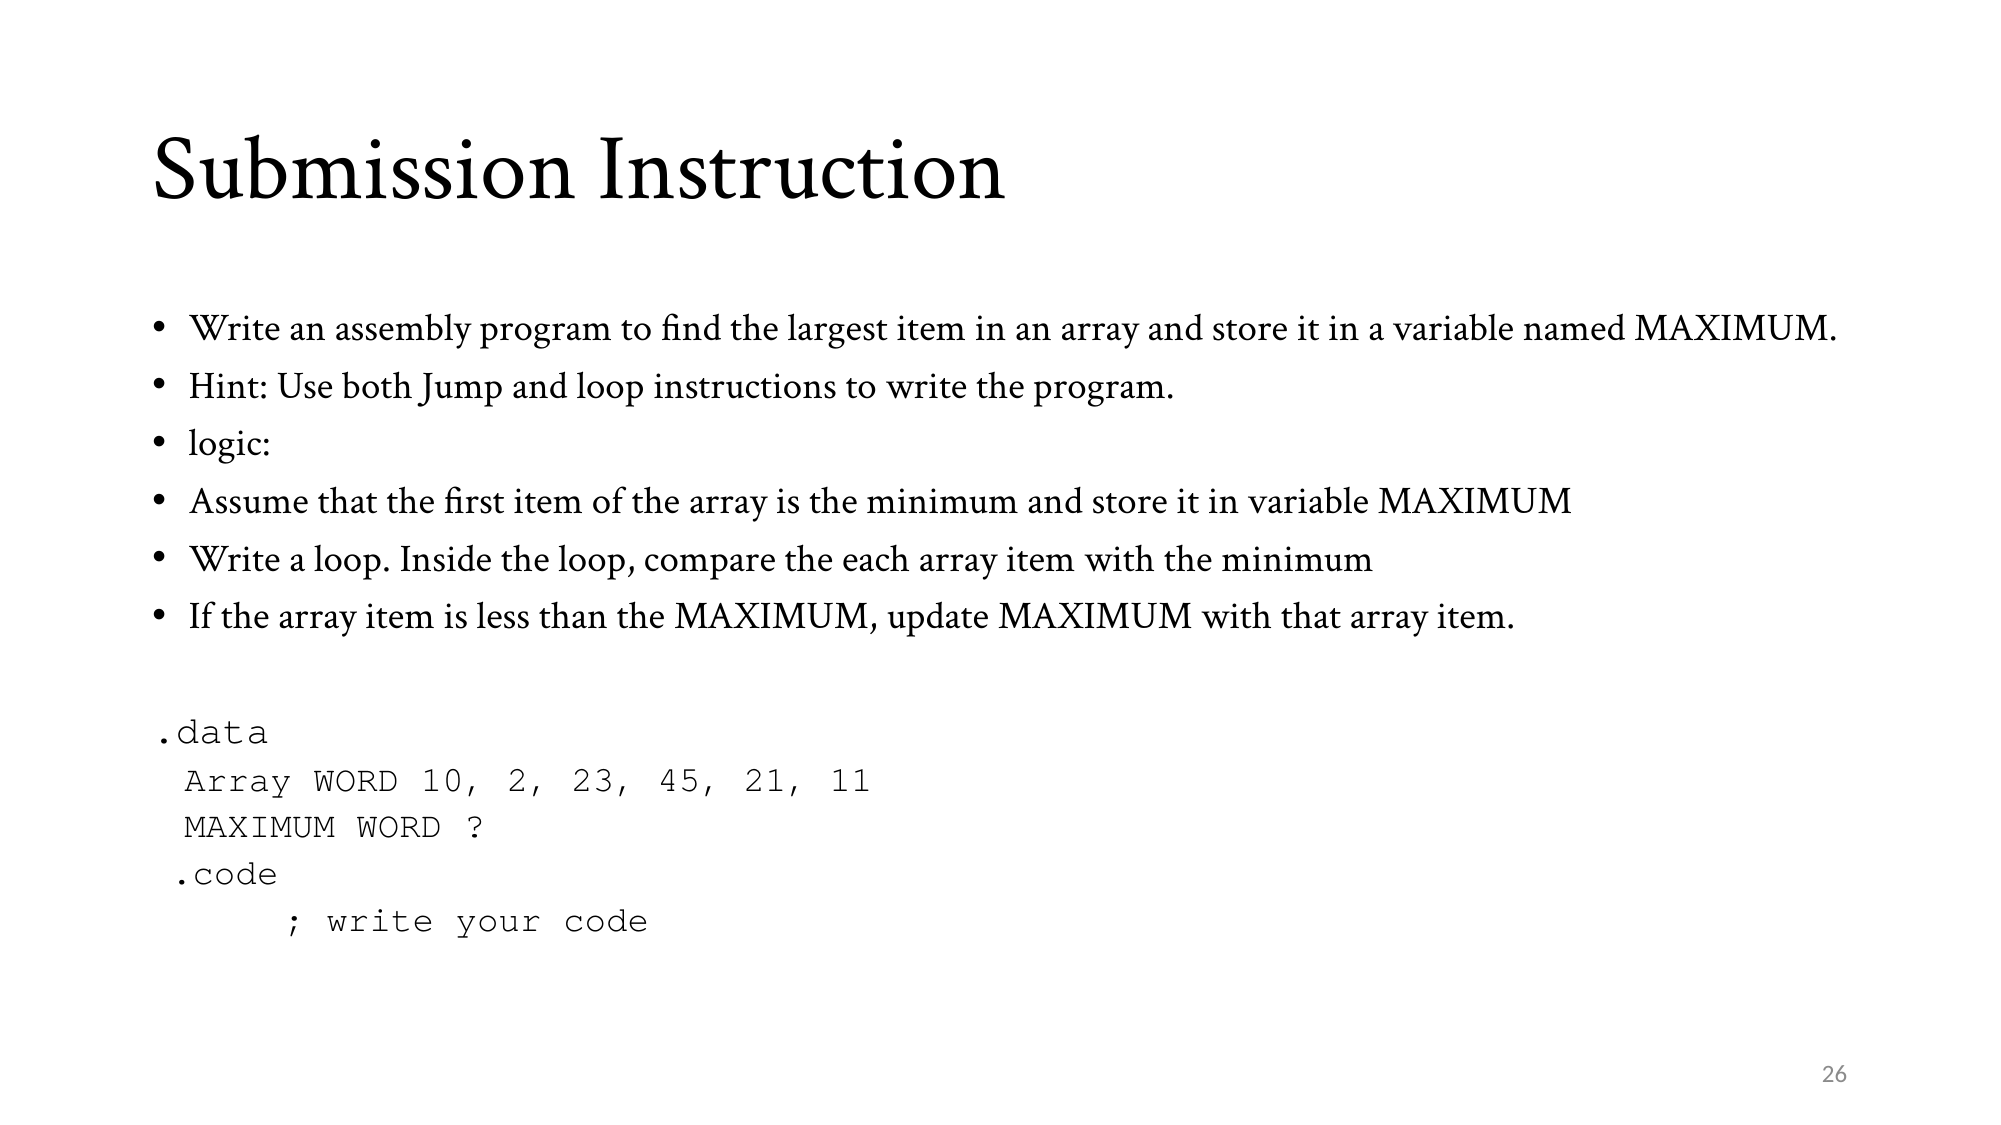

# Submission Instruction
Write an assembly program to find the largest item in an array and store it in a variable named MAXIMUM.
Hint: Use both Jump and loop instructions to write the program.
logic:
Assume that the first item of the array is the minimum and store it in variable MAXIMUM
Write a loop. Inside the loop, compare the each array item with the minimum
If the array item is less than the MAXIMUM, update MAXIMUM with that array item.

.data
	Array WORD 10, 2, 23, 45, 21, 11
	MAXIMUM WORD ?
.code
	; write your code

26